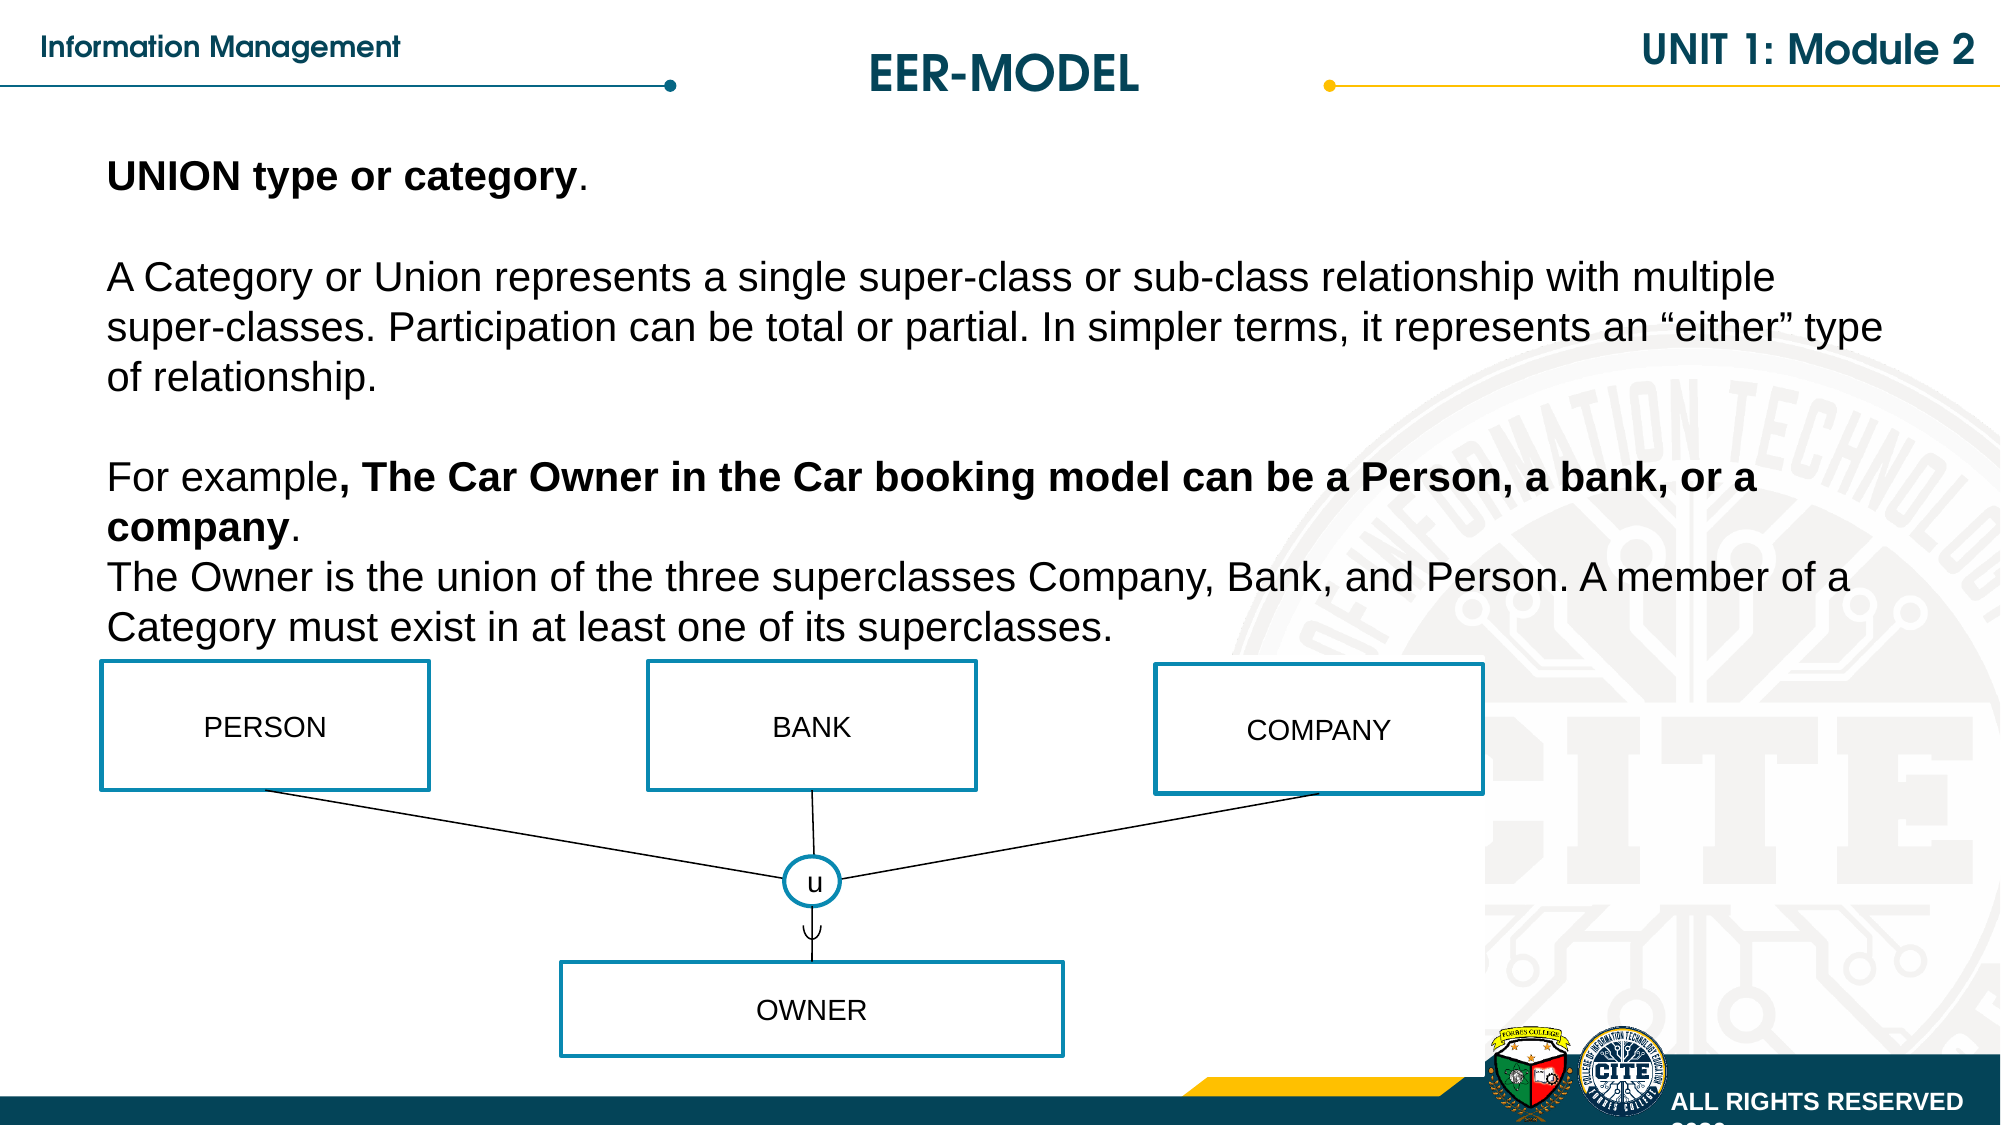

UNIT 1: Module 2
Information Management
EER-MODEL
UNION type or category.

A Category or Union represents a single super-class or sub-class relationship with multiple super-classes. Participation can be total or partial. In simpler terms, it represents an “either” type of relationship.
For example, The Car Owner in the Car booking model can be a Person, a bank, or a company.
The Owner is the union of the three superclasses Company, Bank, and Person. A member of a Category must exist in at least one of its superclasses.
Supertype
Subclass
Subtype

PERSON
BANK
COMPANY
u

OWNER
PERSON
BANK
COMPANY
 OWNER